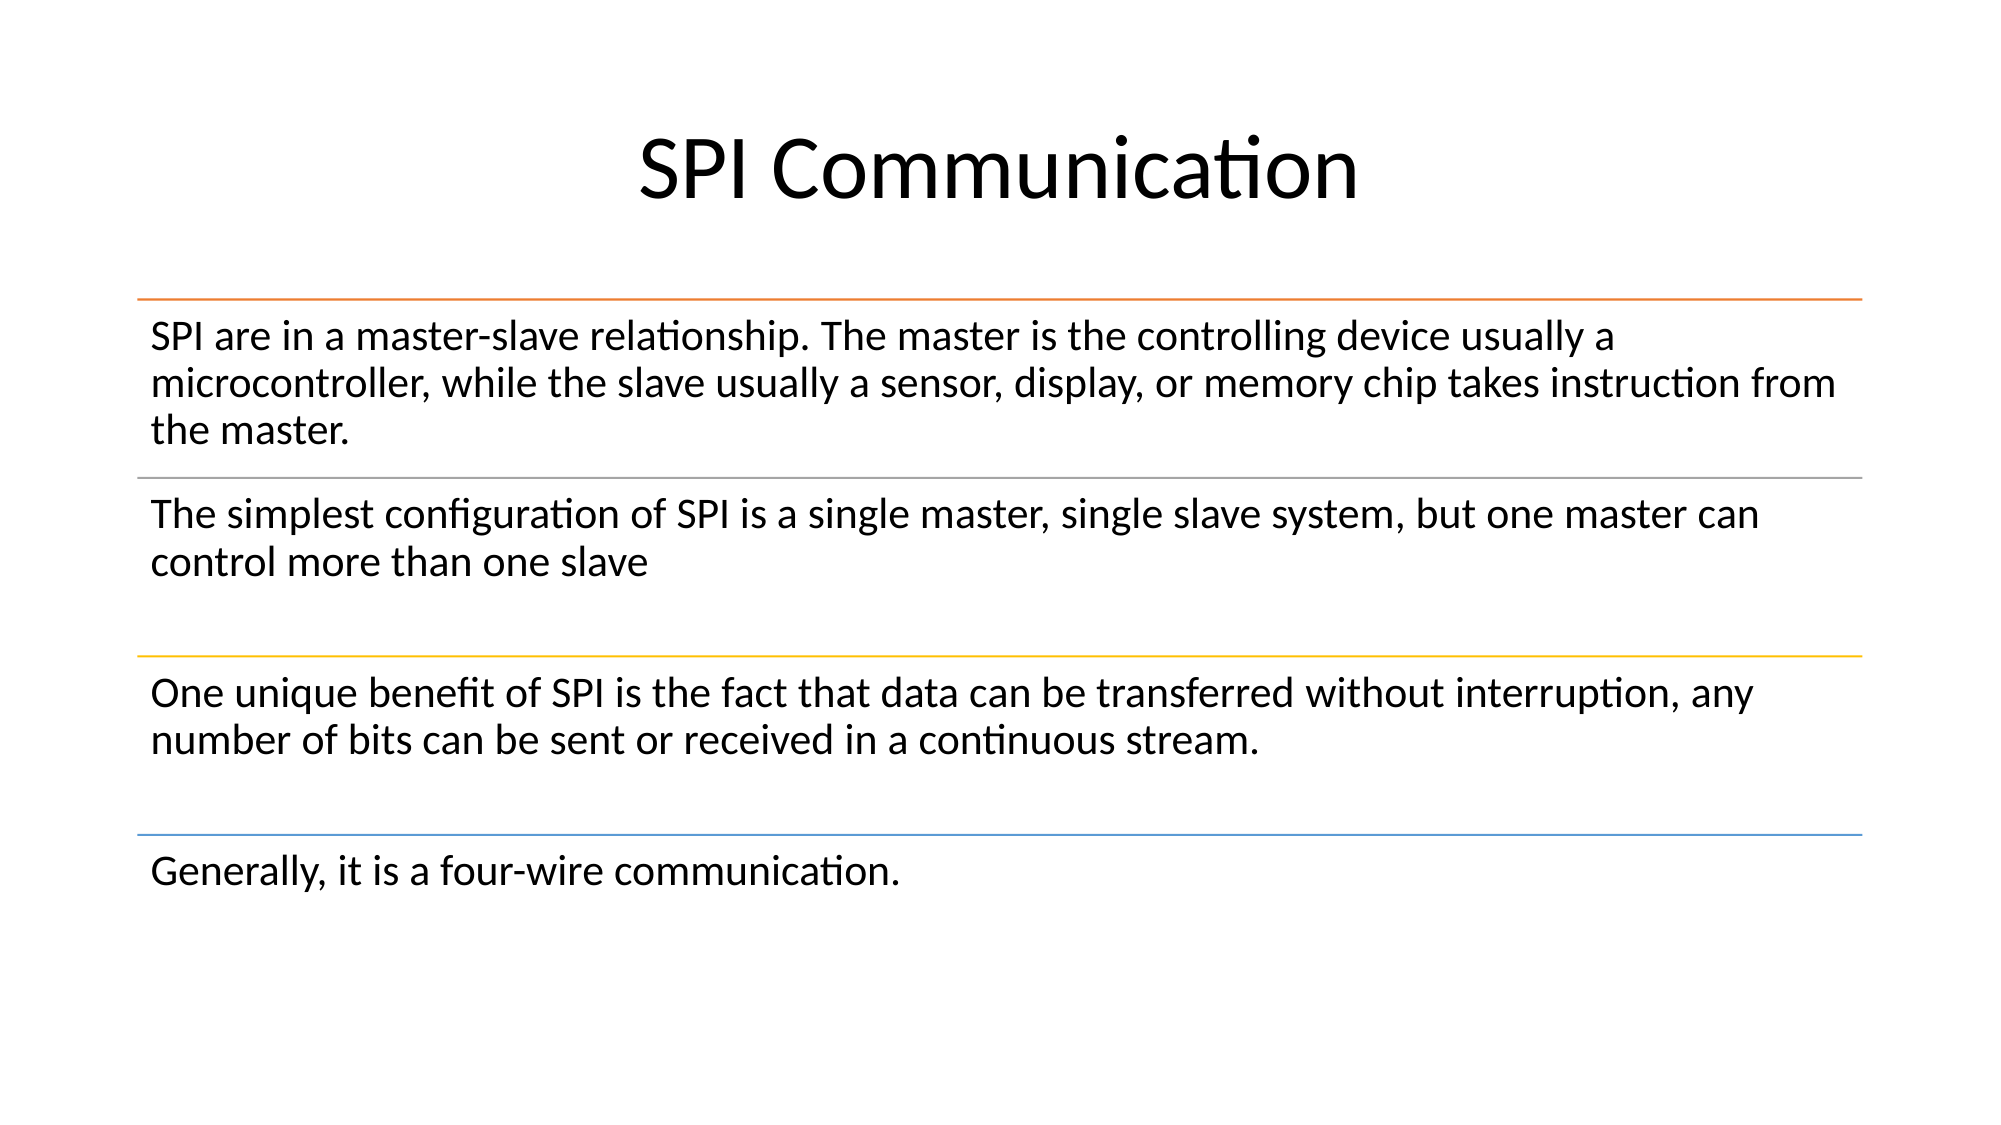

# SPI Communication
SPI are in a master-slave relationship. The master is the controlling device usually a microcontroller, while the slave usually a sensor, display, or memory chip takes instruction from the master.
The simplest configuration of SPI is a single master, single slave system, but one master can control more than one slave
One unique benefit of SPI is the fact that data can be transferred without interruption, any number of bits can be sent or received in a continuous stream.
Generally, it is a four-wire communication.